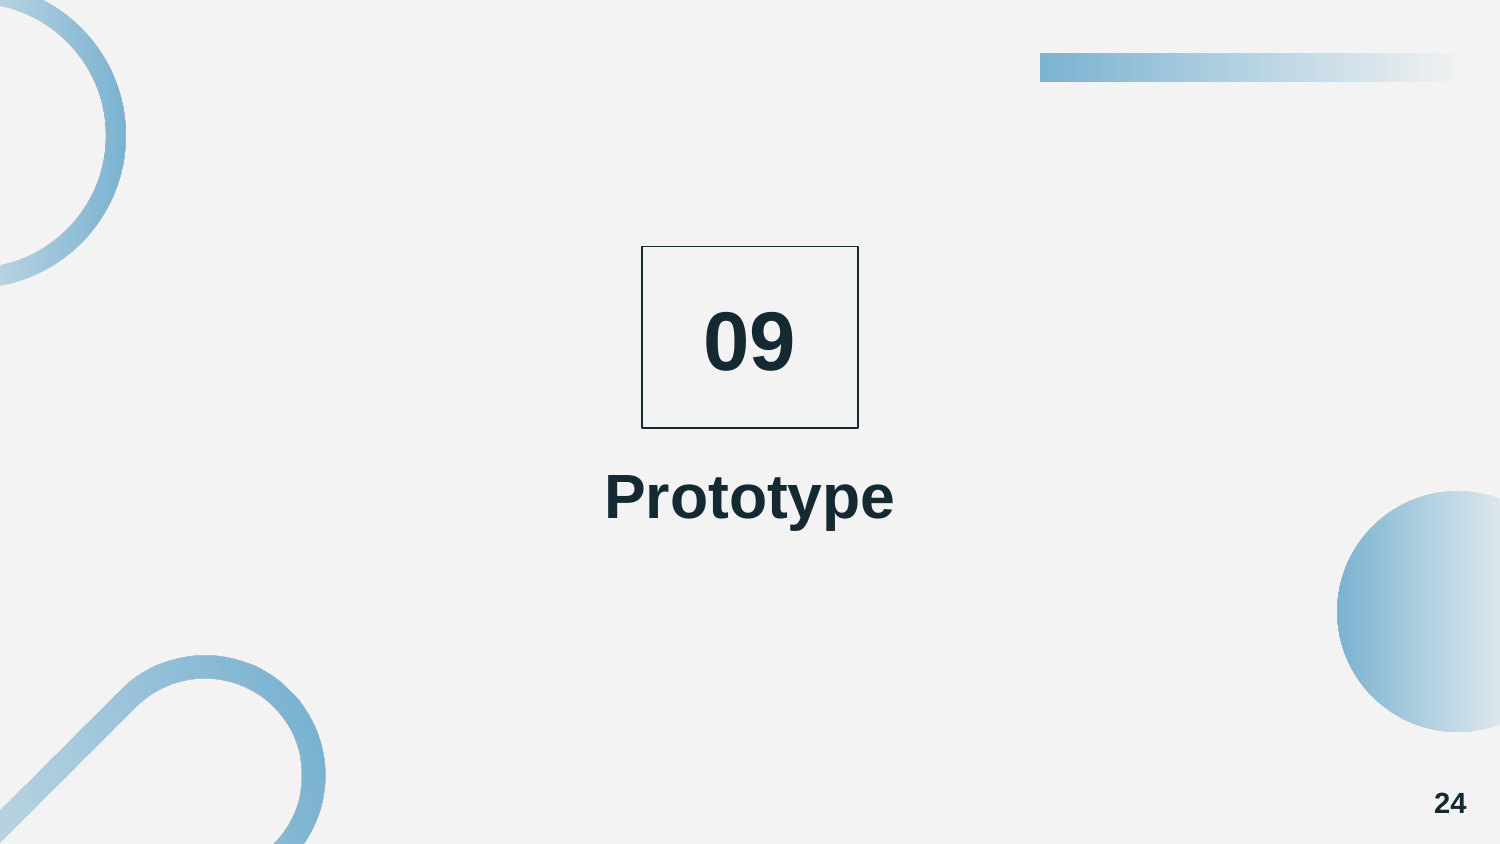

01
02
03
09
04
# Prototype
05
06
07
24
08